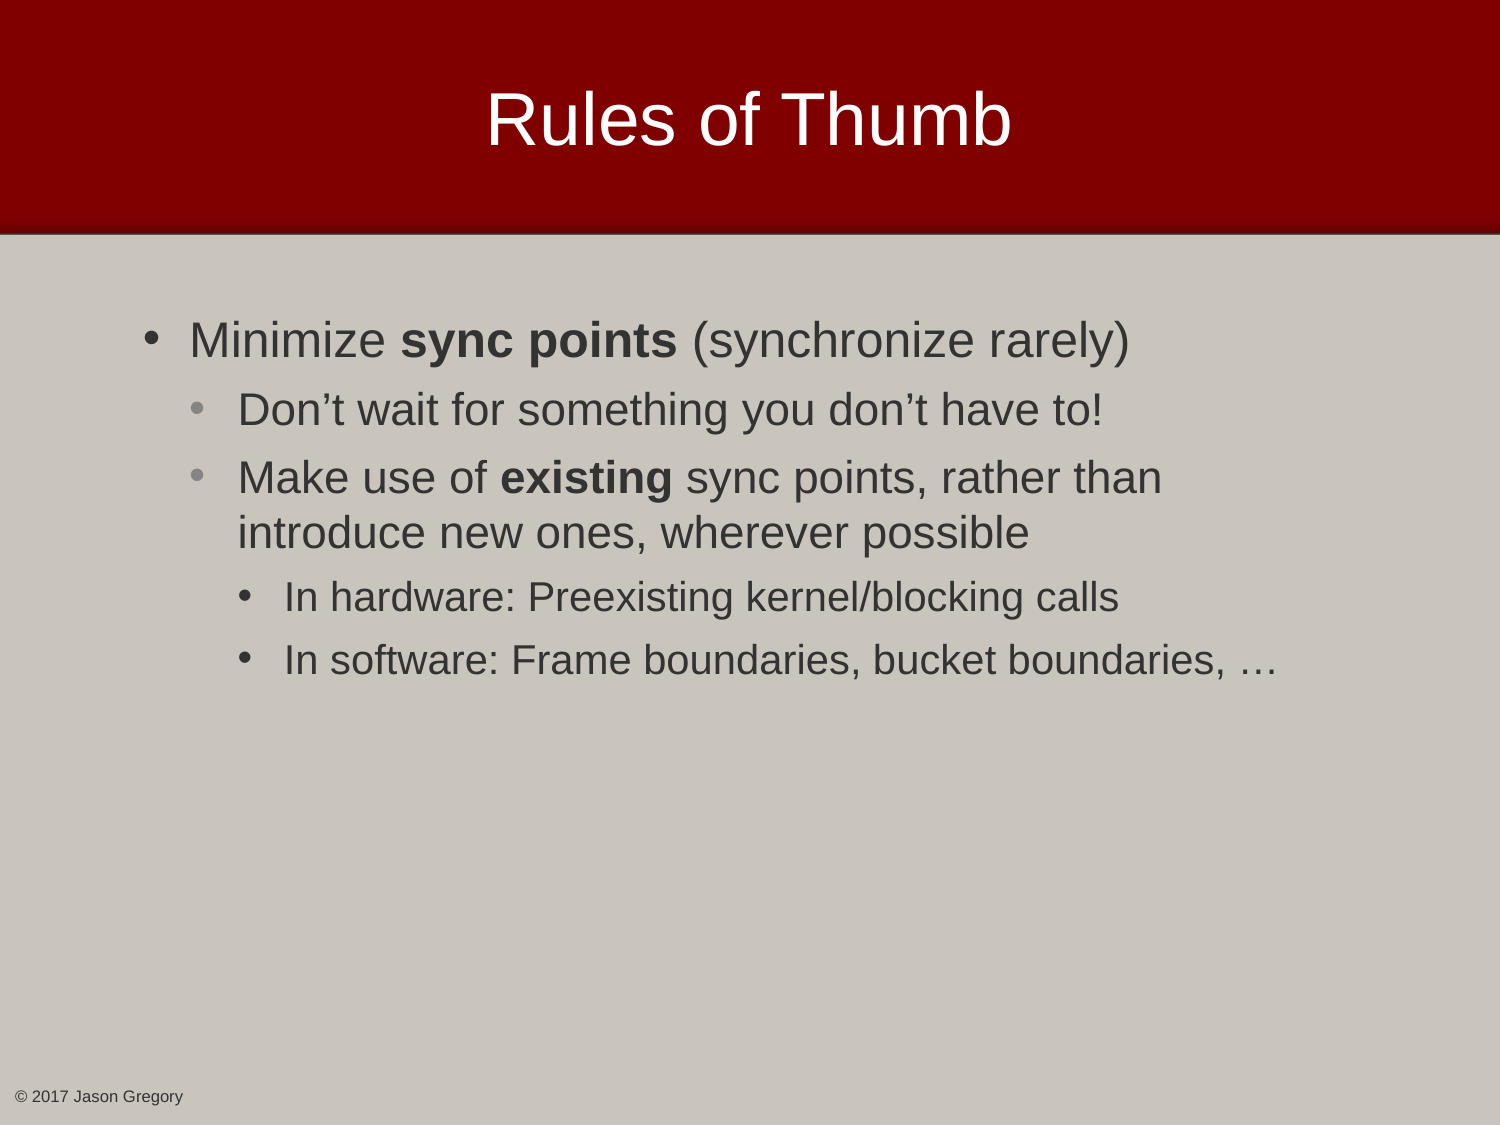

# Rules of Thumb
Minimize sync points (synchronize rarely)
Don’t wait for something you don’t have to!
Make use of existing sync points, rather than introduce new ones, wherever possible
In hardware: Preexisting kernel/blocking calls
In software: Frame boundaries, bucket boundaries, …
© 2017 Jason Gregory